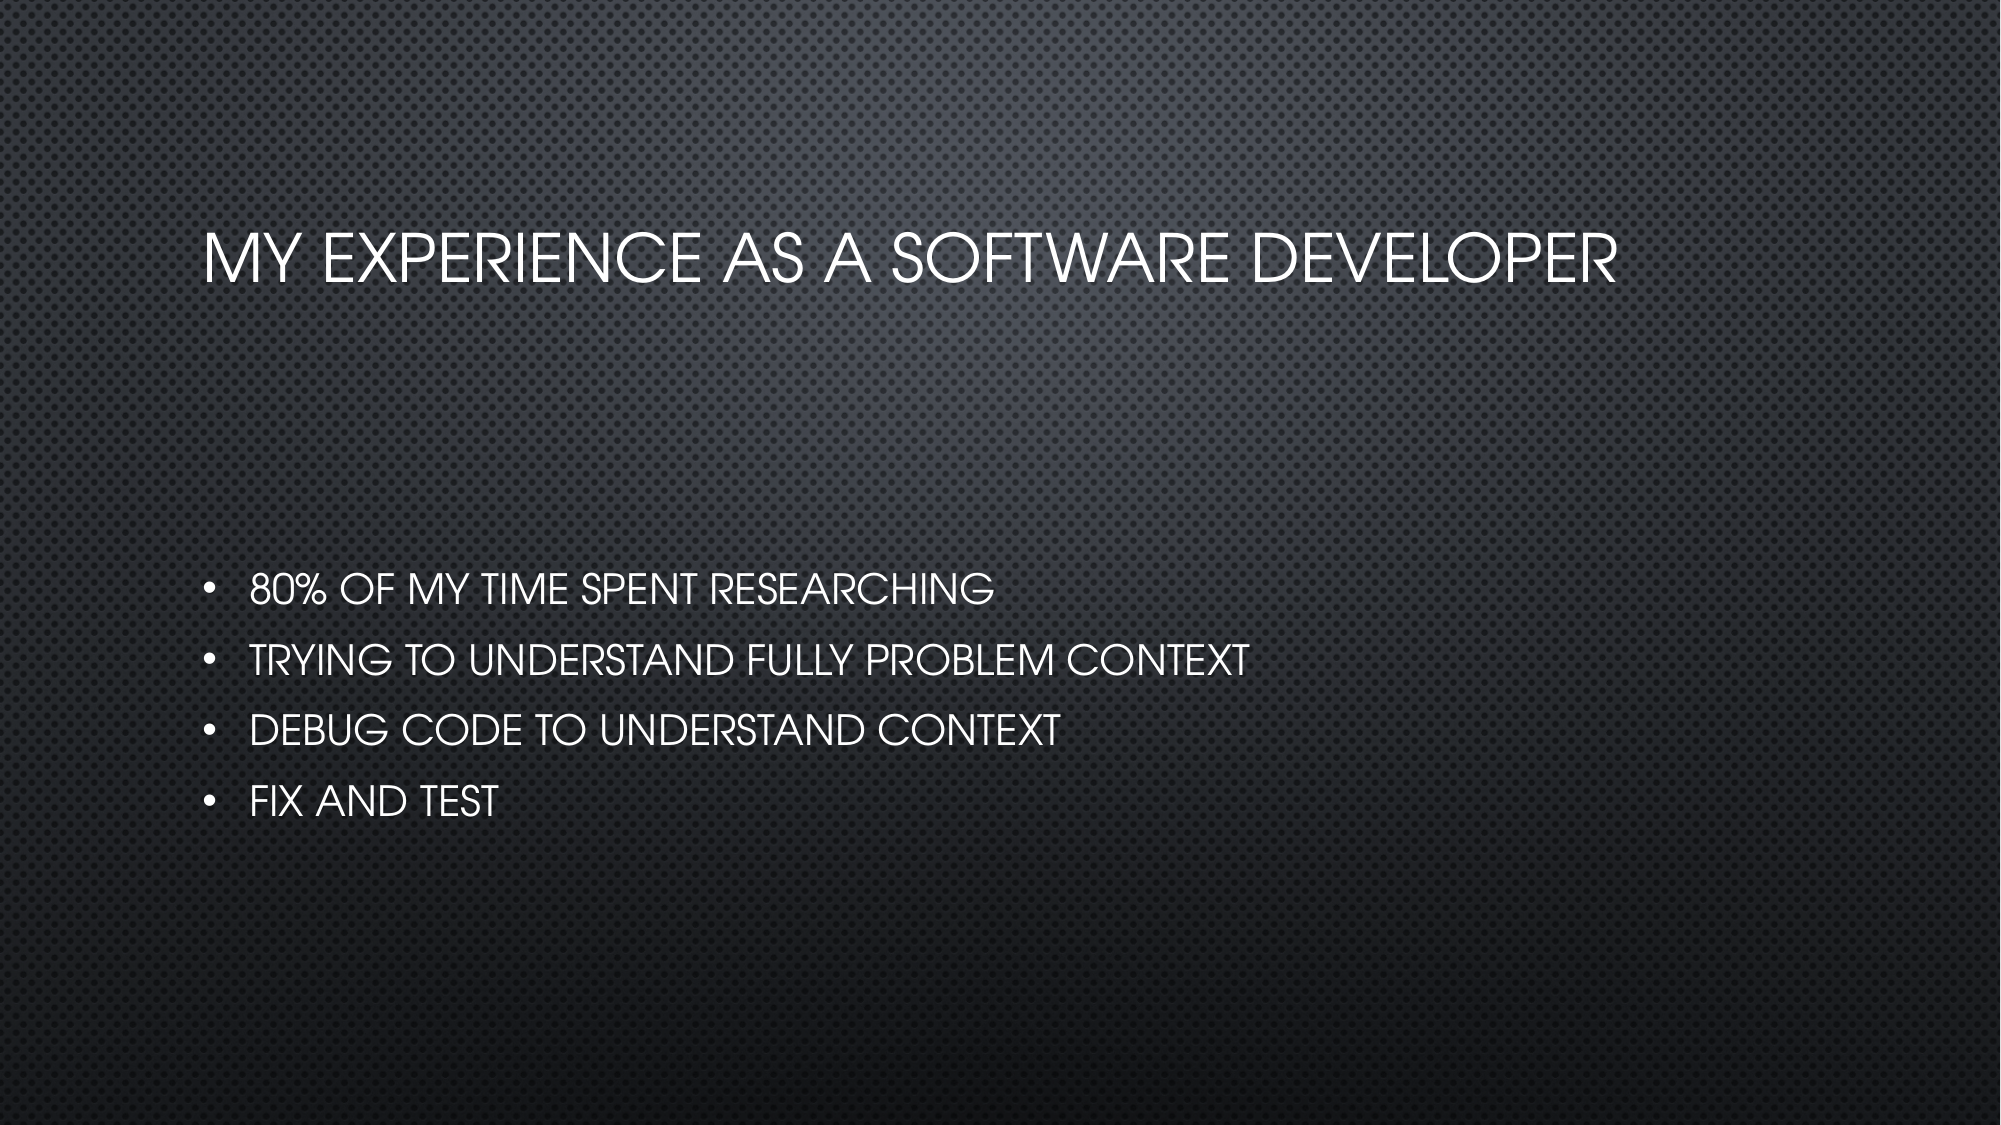

# My Experience as a software developer
80% of my time spent researching
Trying to understand fully Problem context
Debug code to understand context
Fix and test